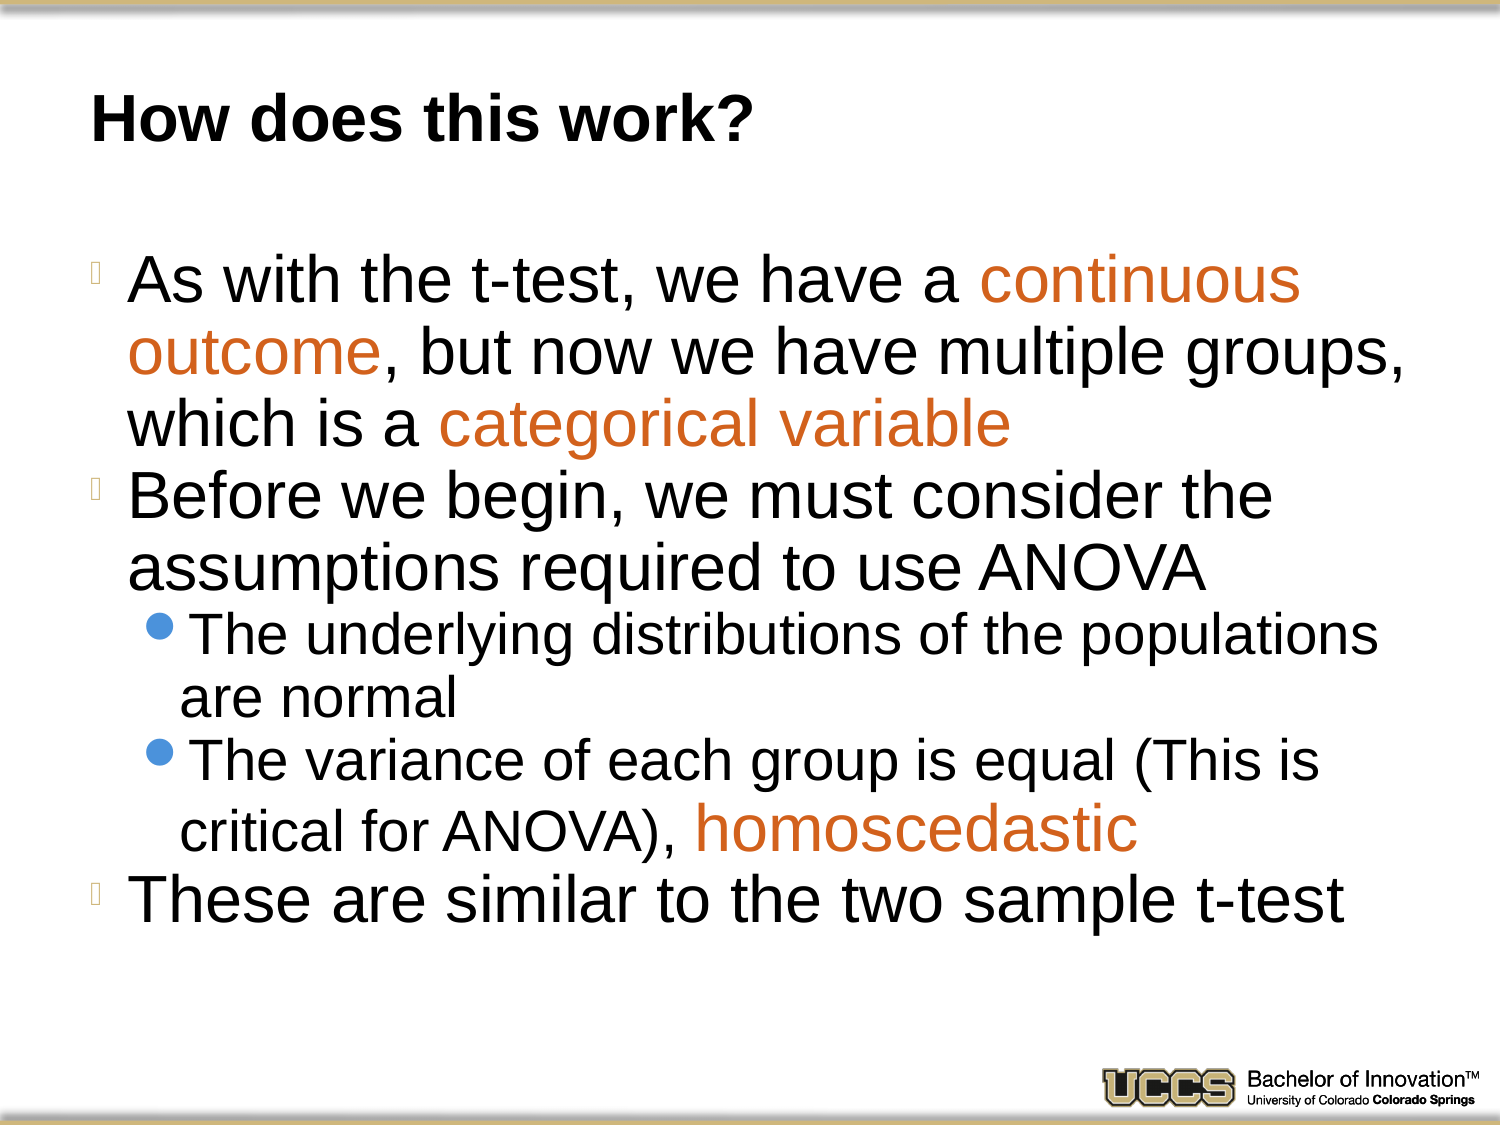

# How does this work?
As with the t-test, we have a continuous outcome, but now we have multiple groups, which is a categorical variable
Before we begin, we must consider the assumptions required to use ANOVA
The underlying distributions of the populations are normal
The variance of each group is equal (This is critical for ANOVA), homoscedastic
These are similar to the two sample t-test